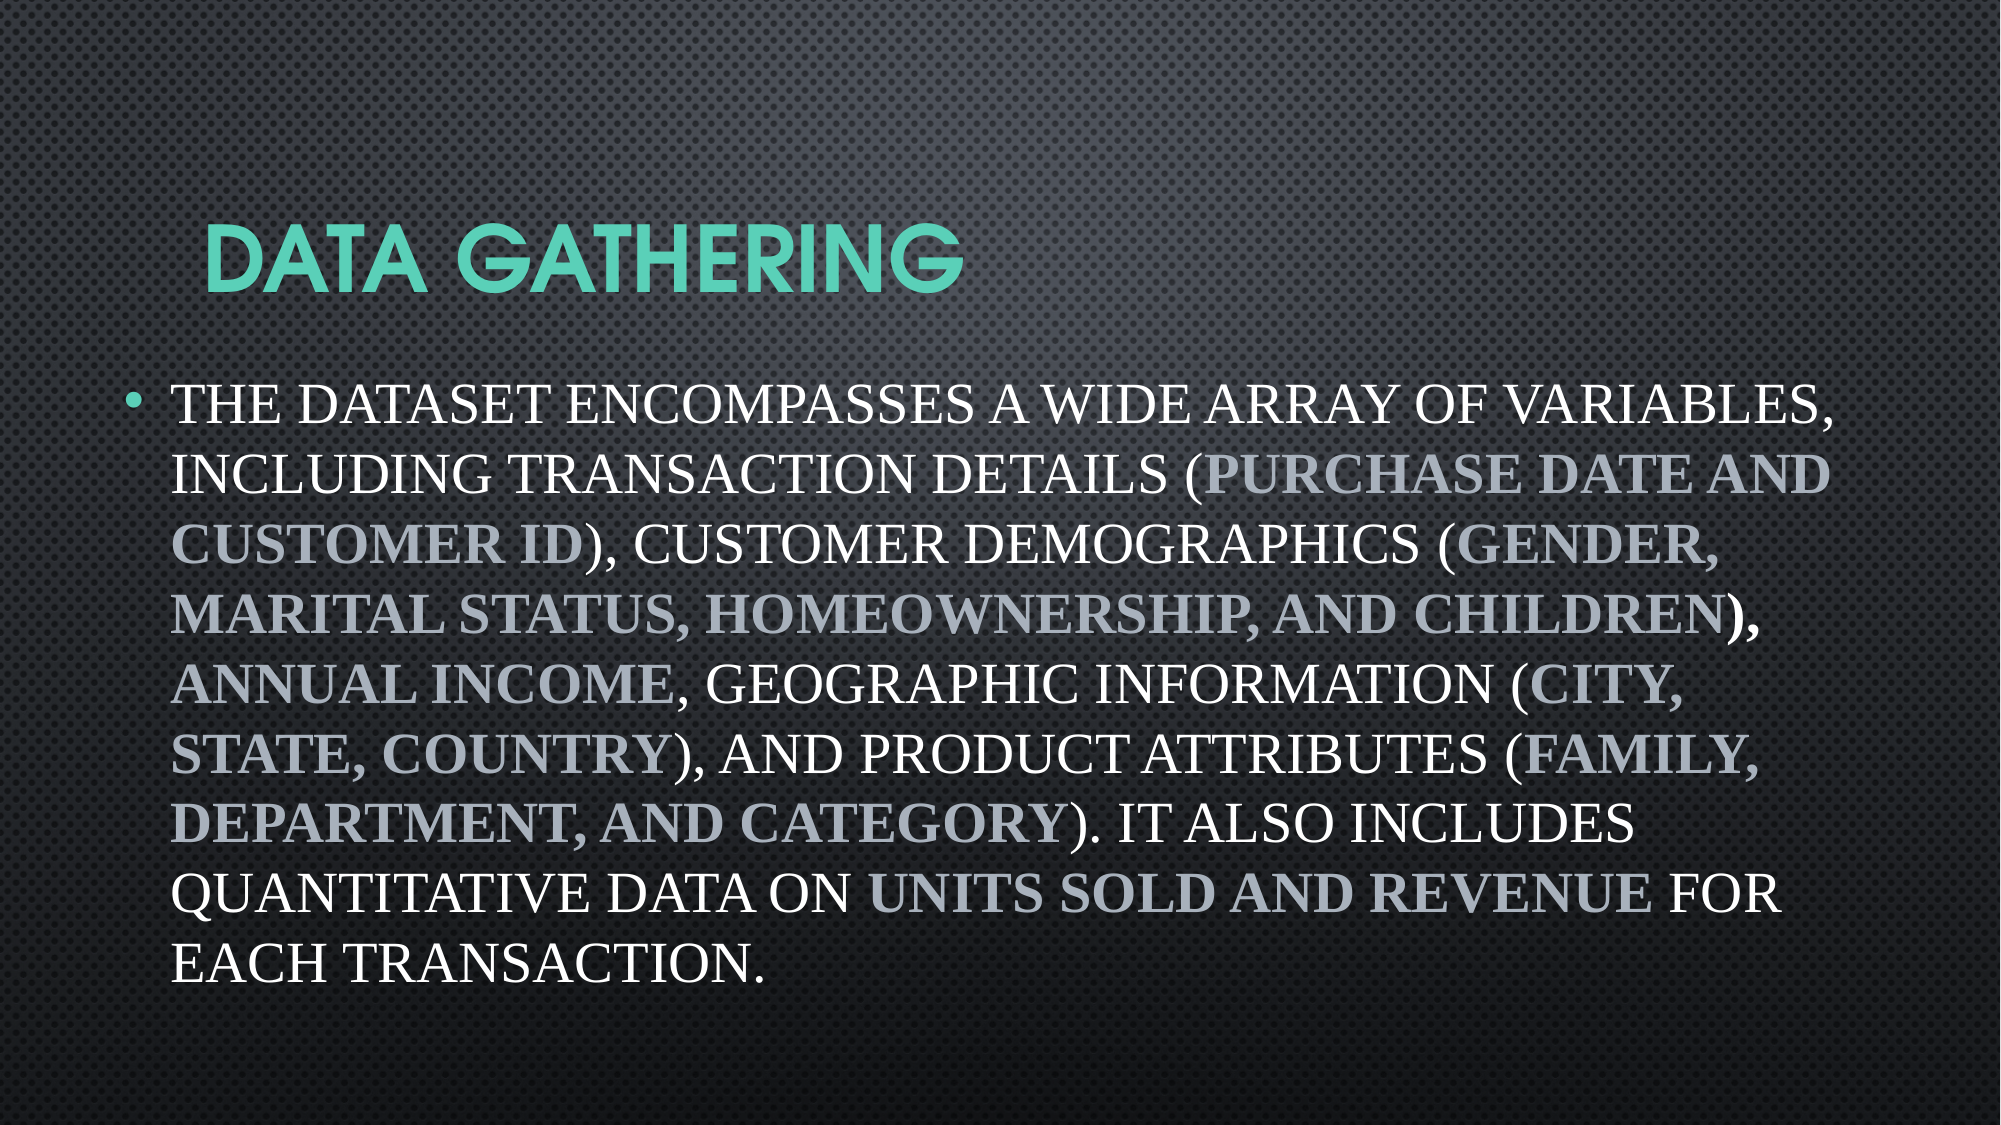

# Data Gathering
the dataset encompasses a wide array of variables, including transaction details (purchase date and customer ID), customer demographics (gender, marital status, homeownership, and children), annual income, geographic information (city, state, country), and product attributes (family, department, and category). It also includes quantitative data on units sold and revenue for each transaction.